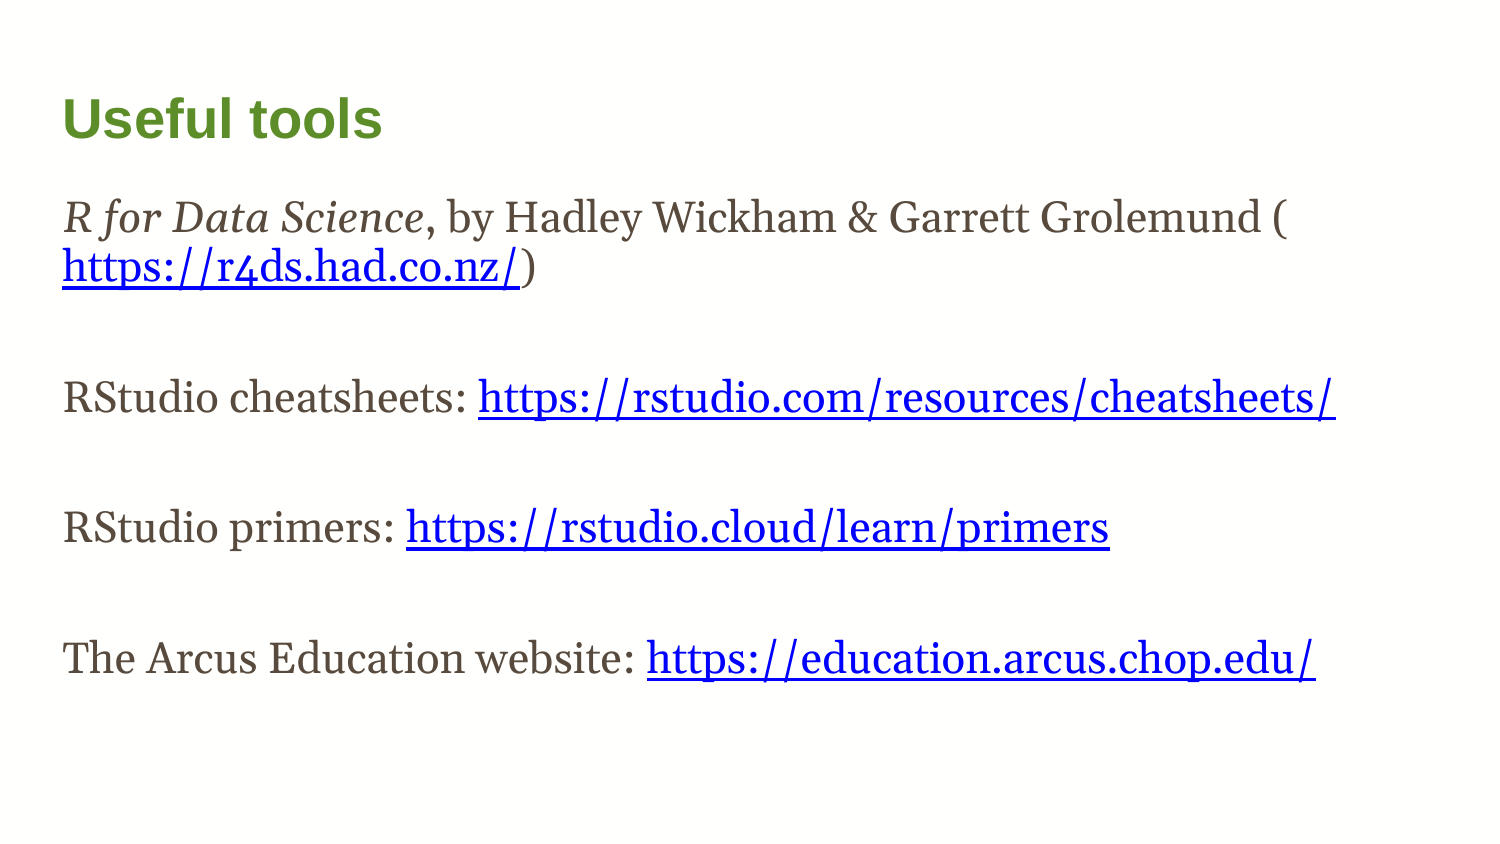

# Useful tools
R for Data Science, by Hadley Wickham & Garrett Grolemund (https://r4ds.had.co.nz/)

RStudio cheatsheets: https://rstudio.com/resources/cheatsheets/

RStudio primers: https://rstudio.cloud/learn/primers

The Arcus Education website: https://education.arcus.chop.edu/